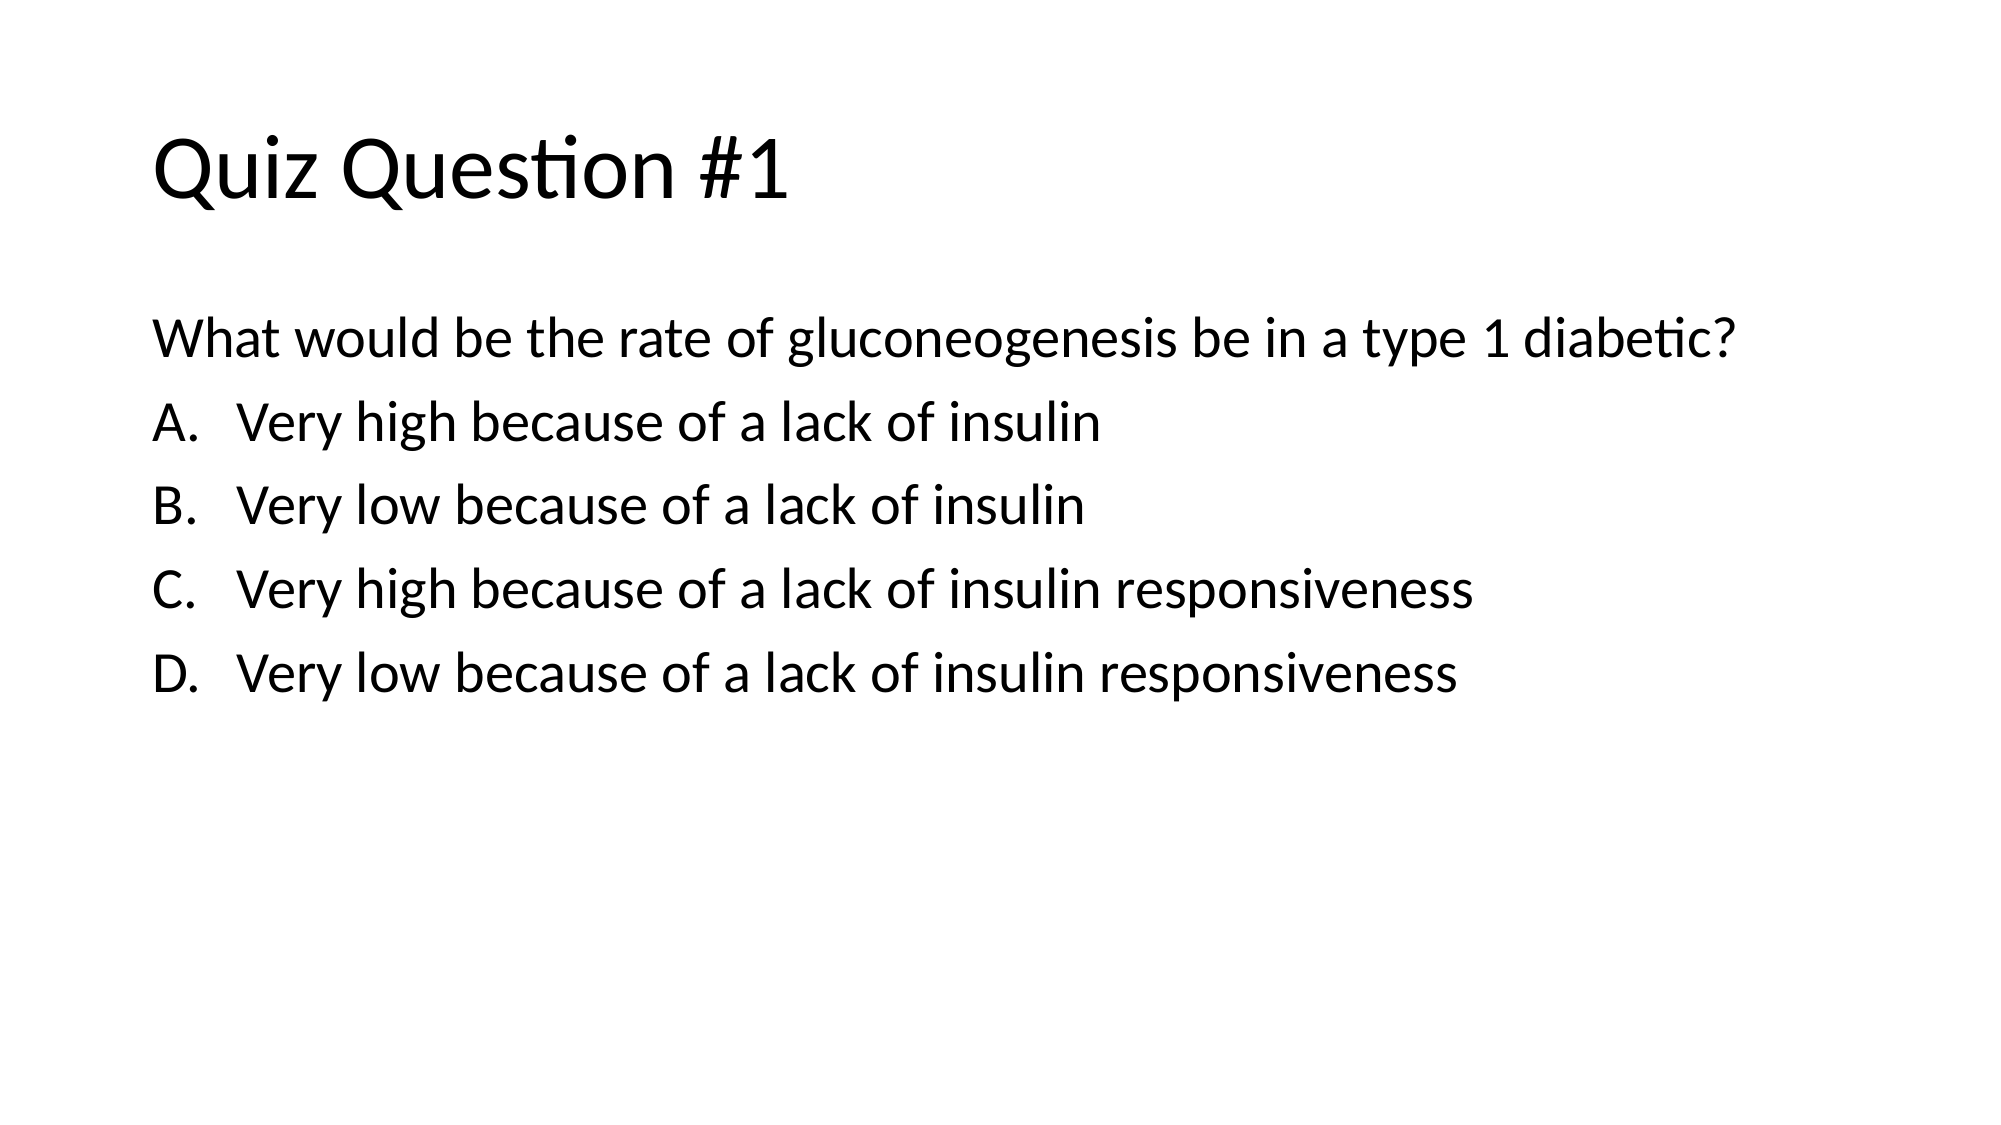

# Quiz Question #1
What would be the rate of gluconeogenesis be in a type 1 diabetic?
Very high because of a lack of insulin
Very low because of a lack of insulin
Very high because of a lack of insulin responsiveness
Very low because of a lack of insulin responsiveness